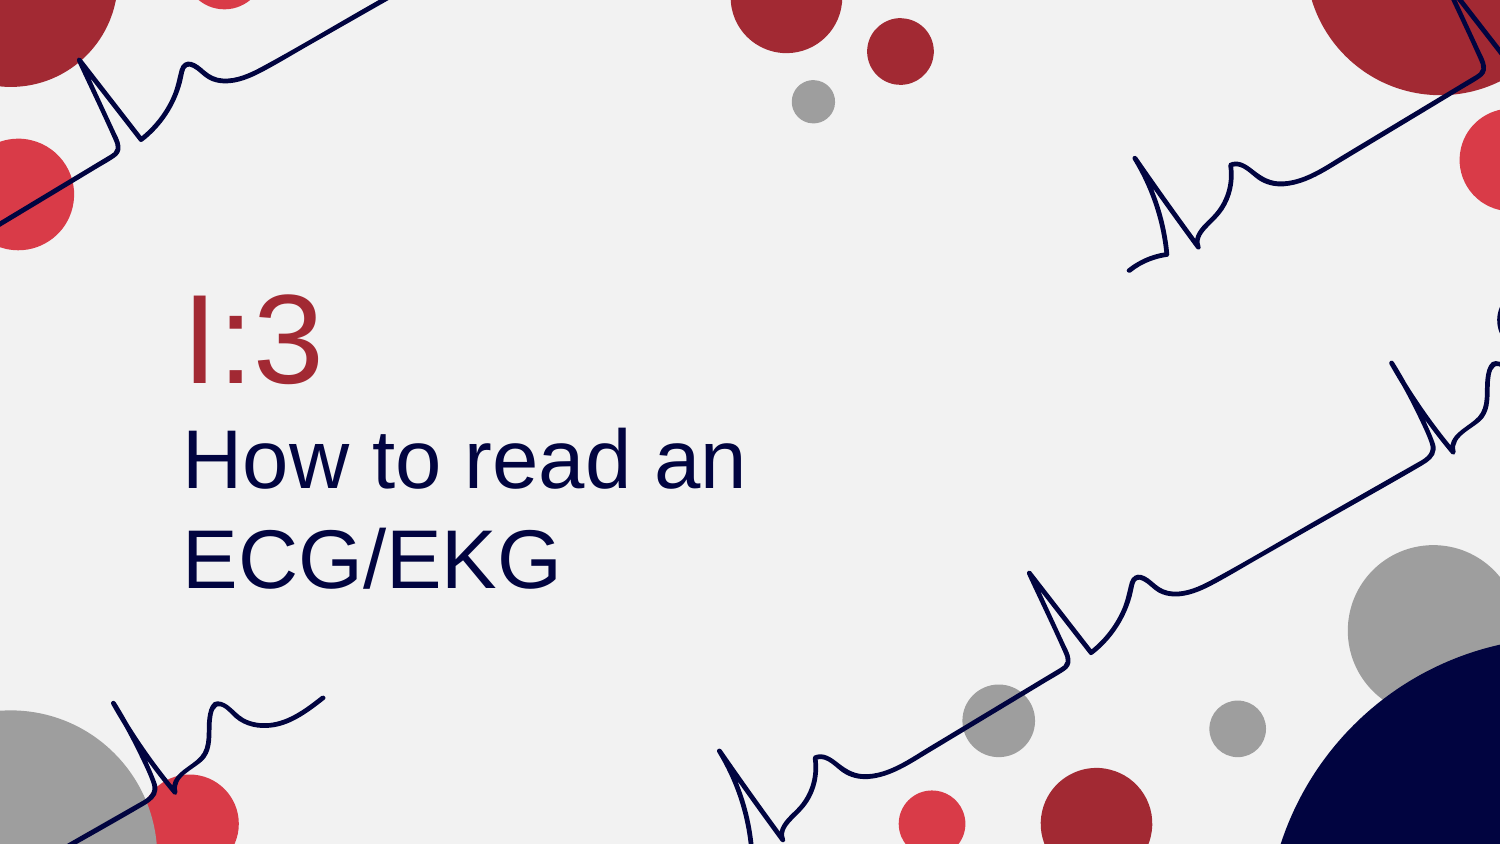

I:3
# How to read an ECG/EKG